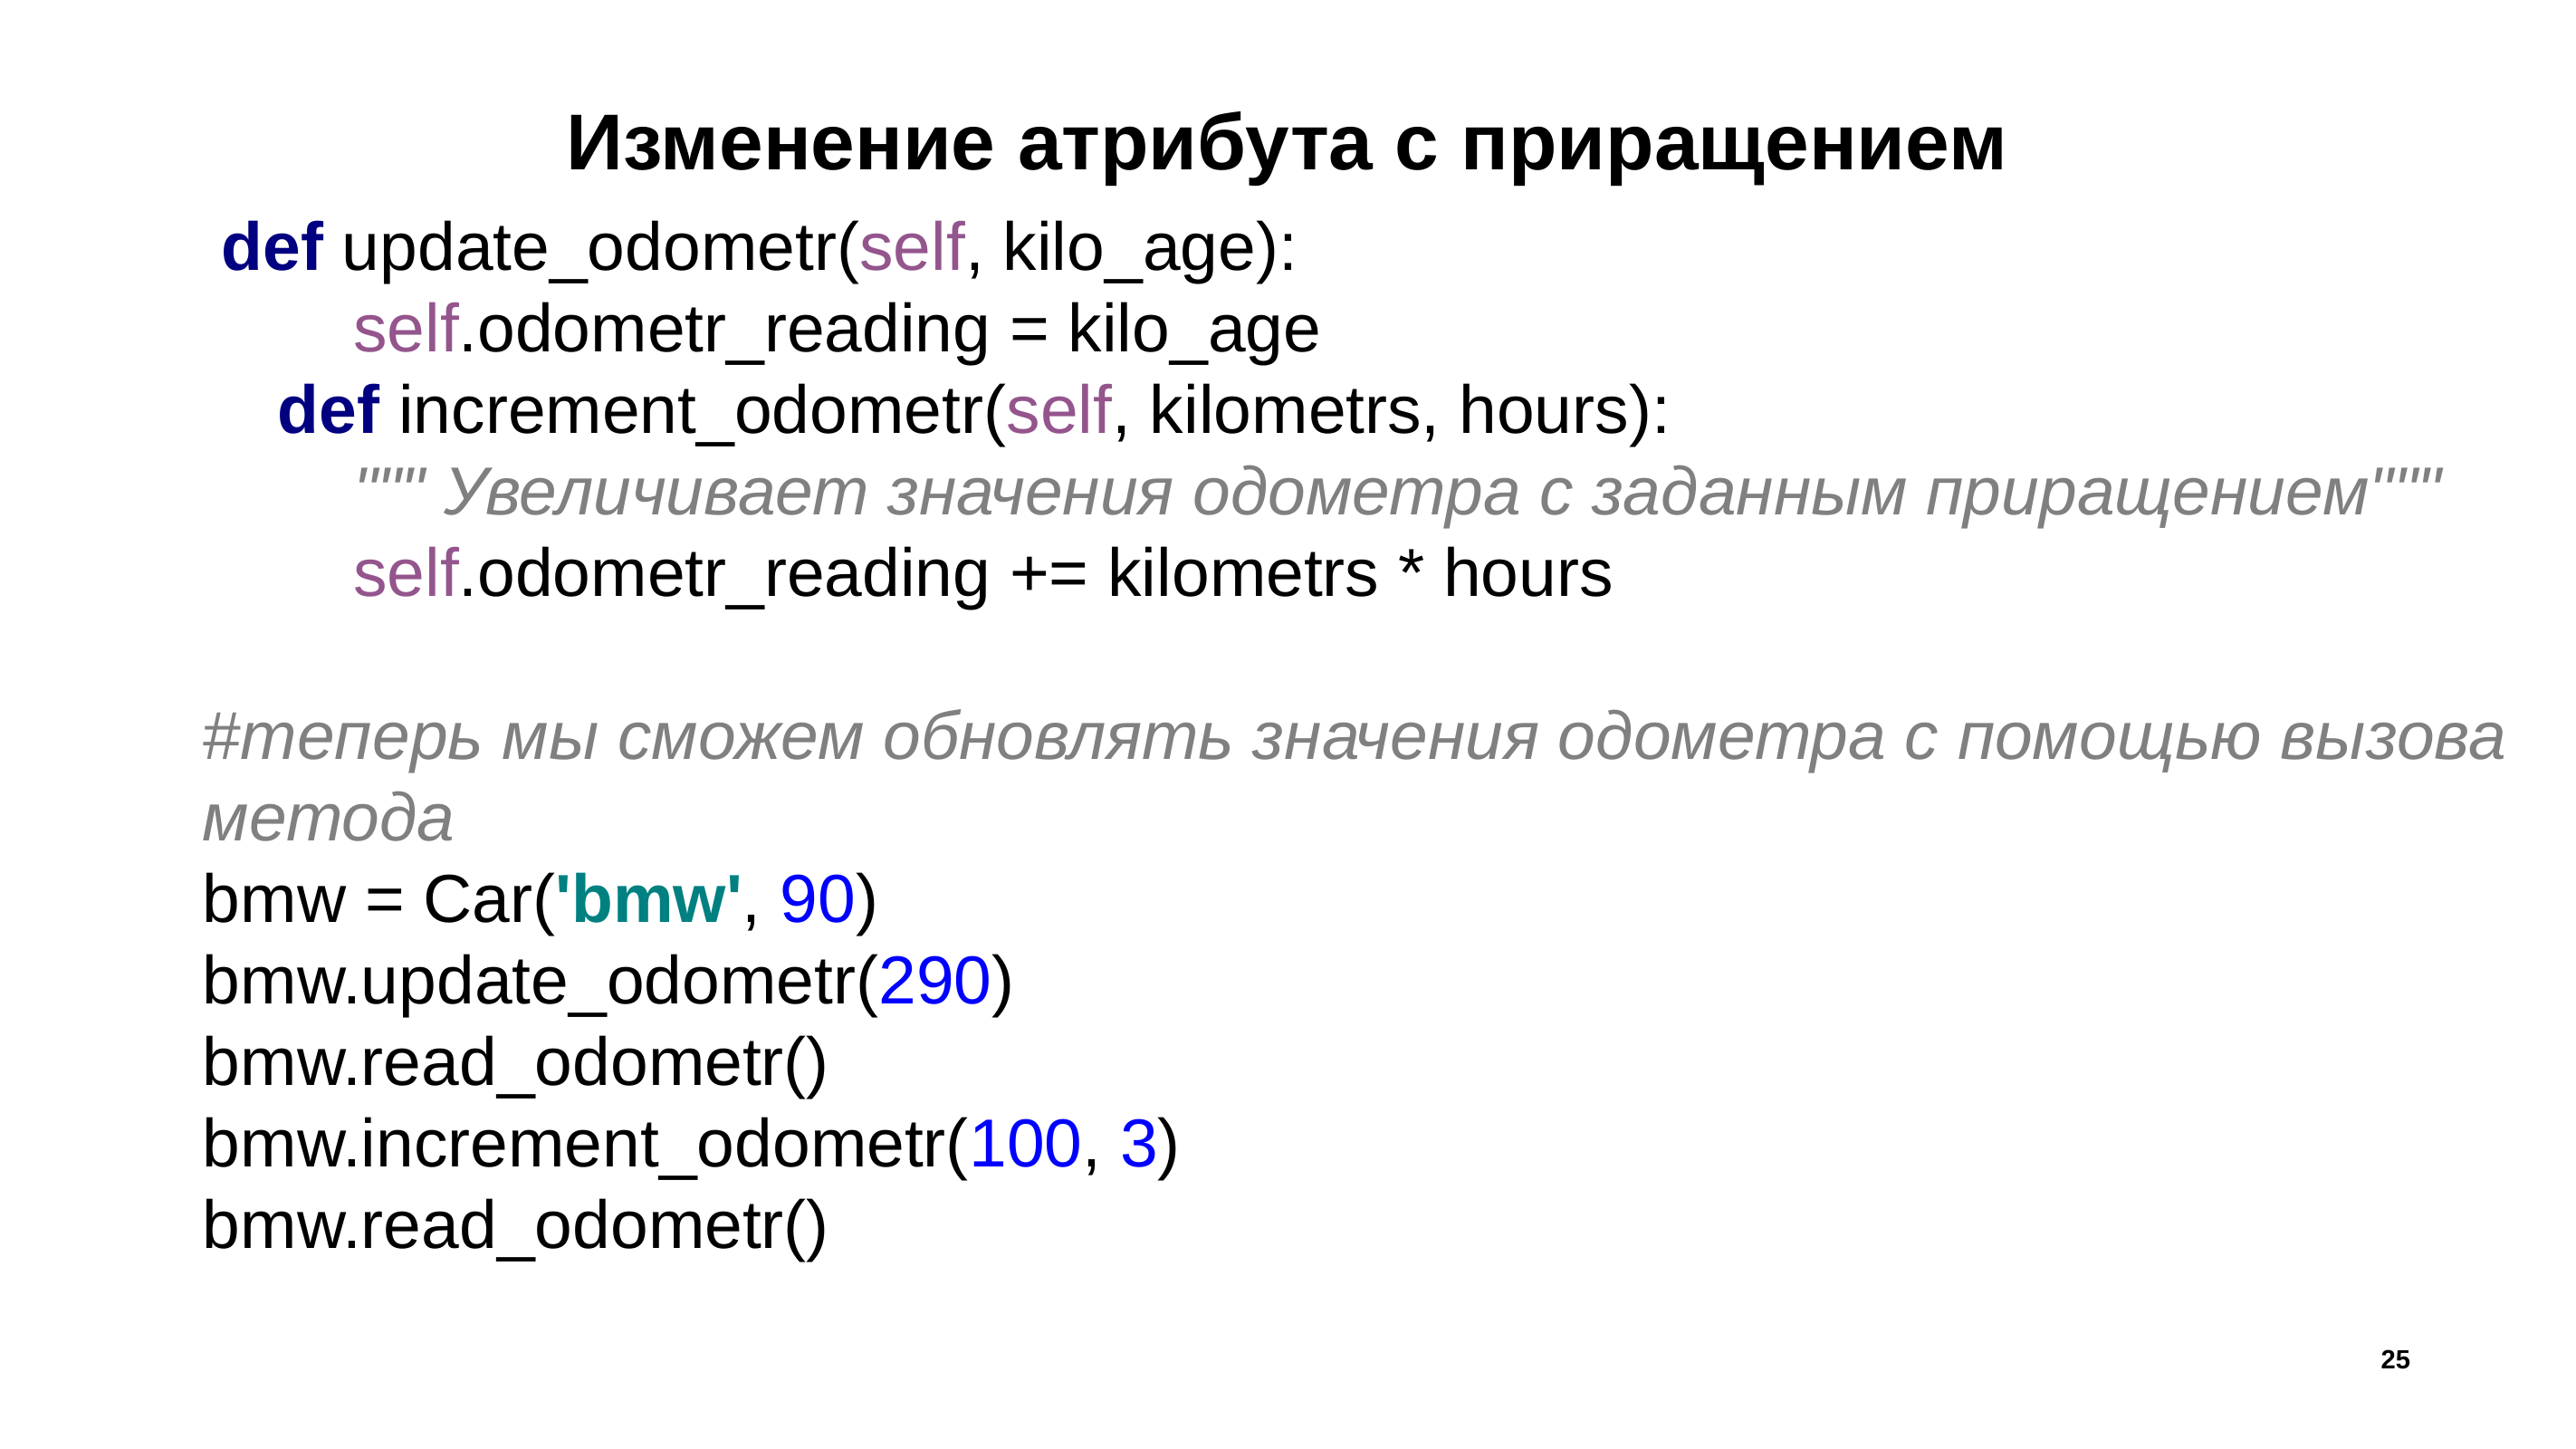

# Изменение атрибута с приращением
 def update_odometr(self, kilo_age):
        self.odometr_reading = kilo_age
    def increment_odometr(self, kilometrs, hours):
        """ Увеличивает значения одометра с заданным приращением"""
        self.odometr_reading += kilometrs * hours
#теперь мы сможем обновлять значения одометра с помощью вызова метода
bmw = Car('bmw', 90)
bmw.update_odometr(290)
bmw.read_odometr()
bmw.increment_odometr(100, 3)
bmw.read_odometr()
25